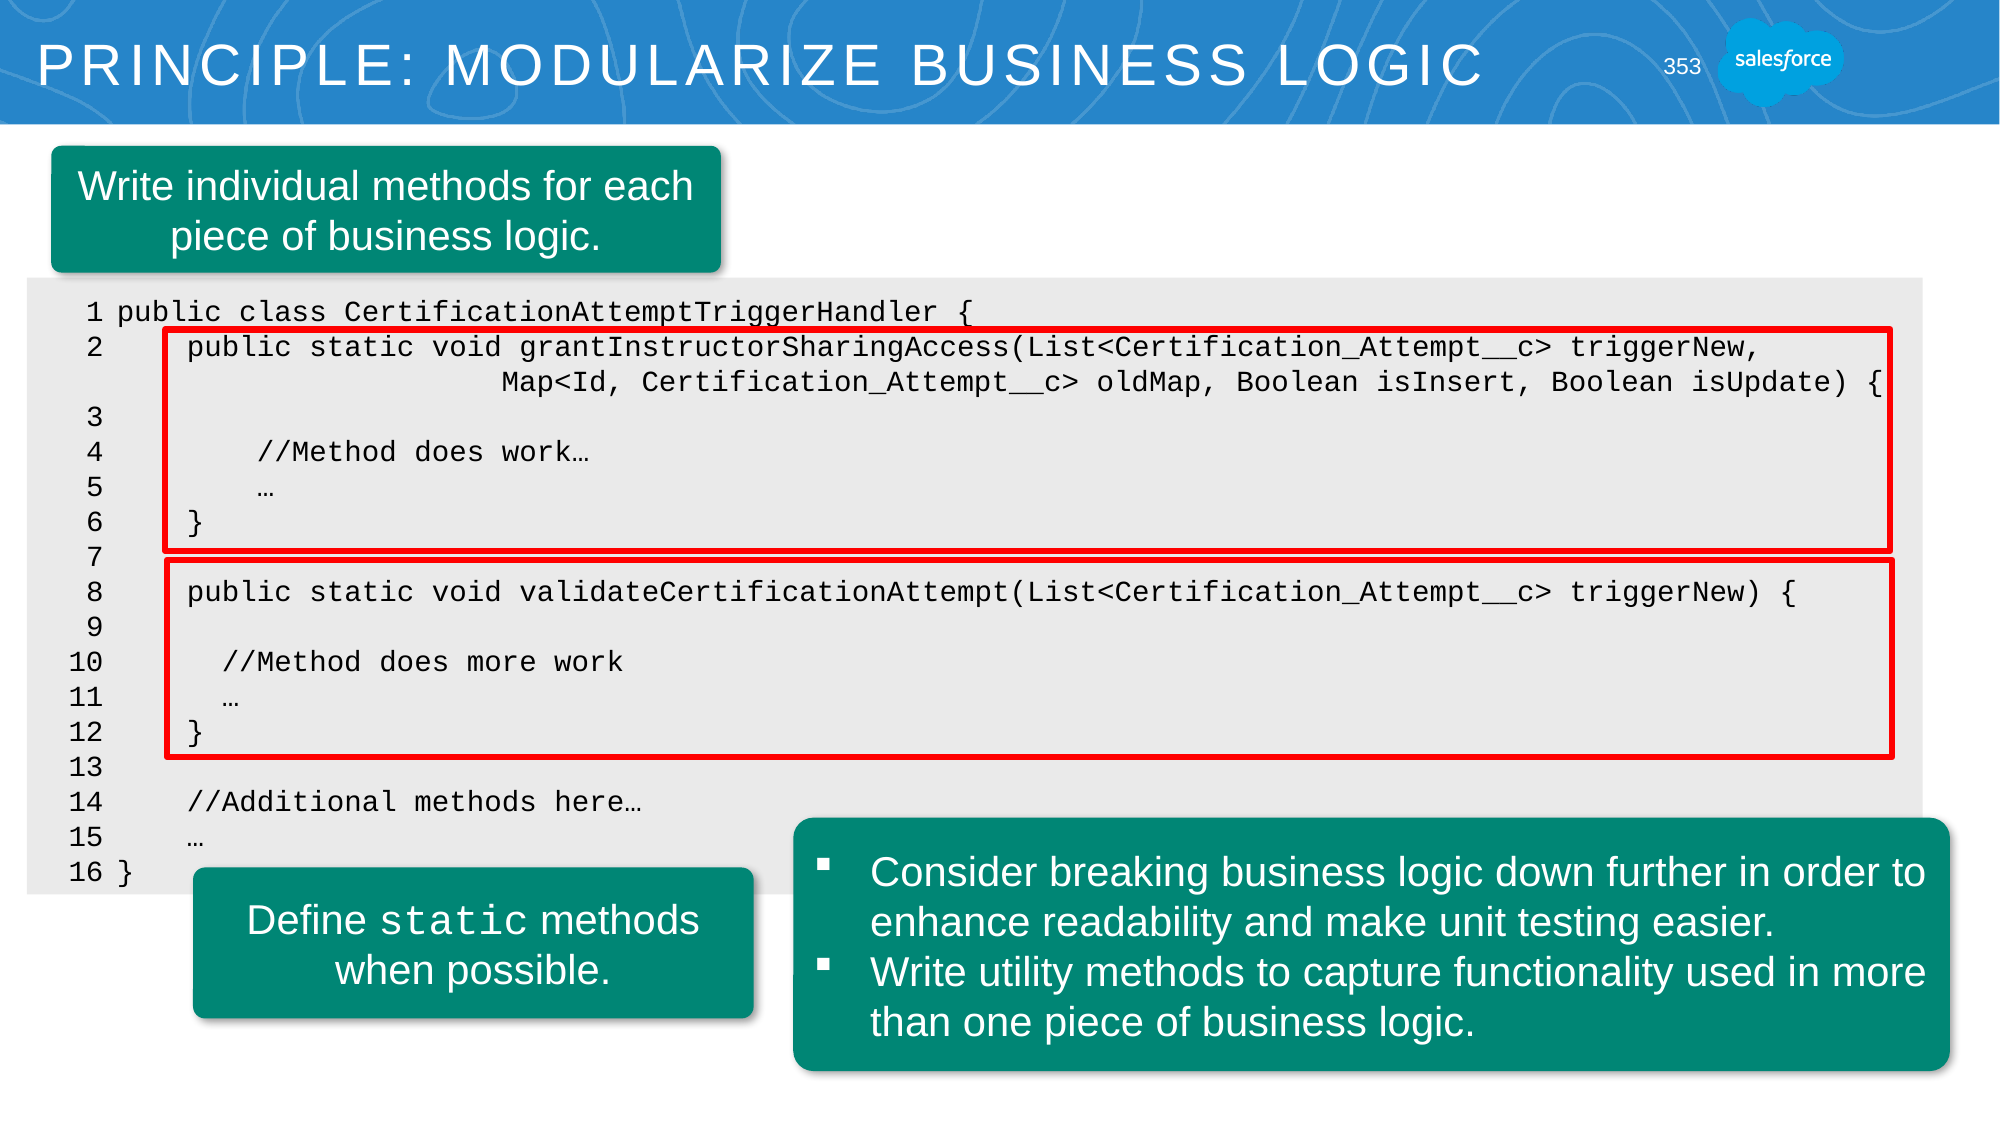

# Principle: Modularize Business Logic
353
Write individual methods for each piece of business logic.
public class CertificationAttemptTriggerHandler {
    public static void grantInstructorSharingAccess(List<Certification_Attempt__c> triggerNew,
                      Map<Id, Certification_Attempt__c> oldMap, Boolean isInsert, Boolean isUpdate) {

        //Method does work…
        …
    }

    public static void validateCertificationAttempt(List<Certification_Attempt__c> triggerNew) {

      //Method does more work
      …
    }

    //Additional methods here…
    …
}
1
2

3
4
5
6
7
8
9
10
11
12
13
14
15
16

Consider breaking business logic down further in order to enhance readability and make unit testing easier.
Write utility methods to capture functionality used in more than one piece of business logic.
Define static methods when possible.